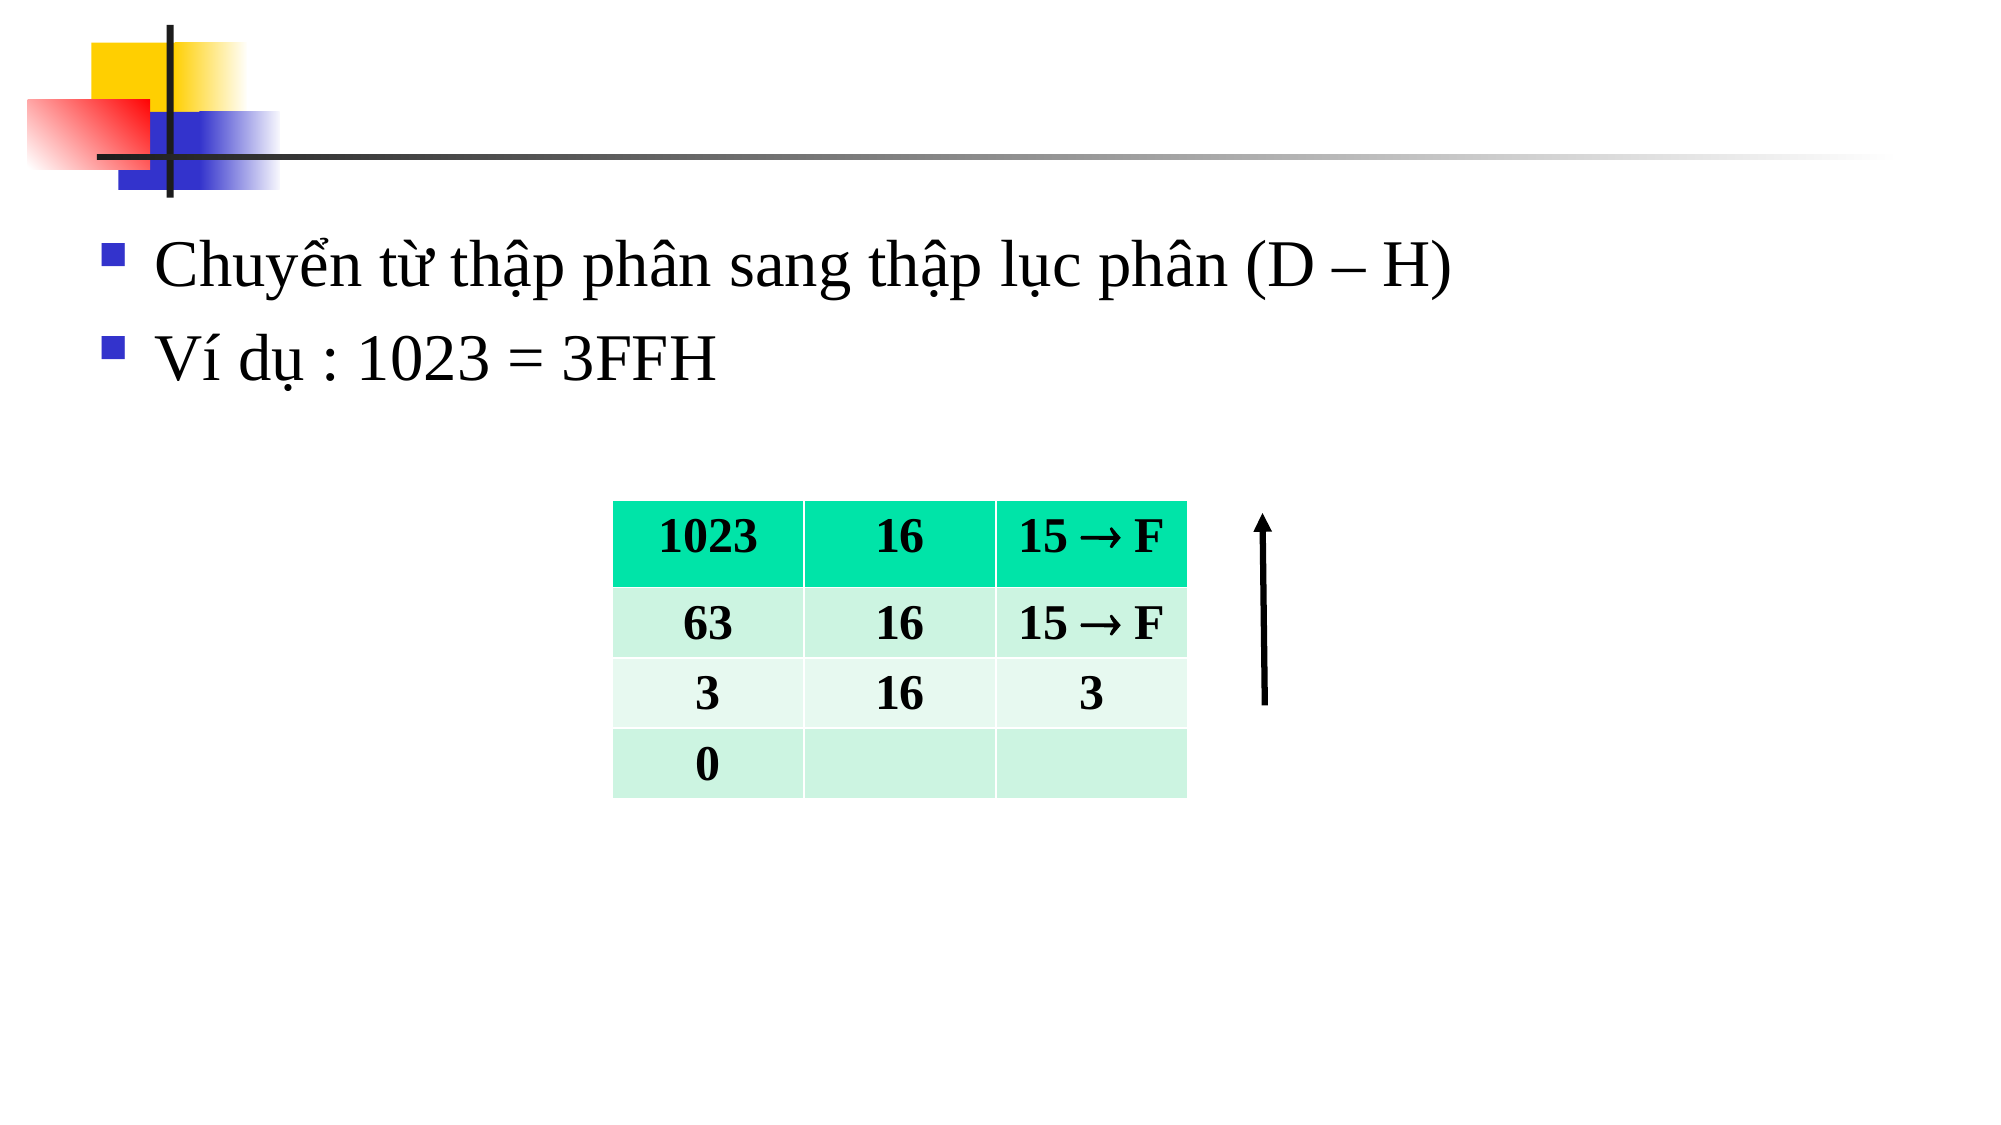

#
Chuyển từ thập phân sang thập lục phân (D – H)
Ví dụ : 1023 = 3FFH

| 1023 | 16 | 15 → F |
| --- | --- | --- |
| 63 | 16 | 15 → F |
| 3 | 16 | 3 |
| 0 |  |  |